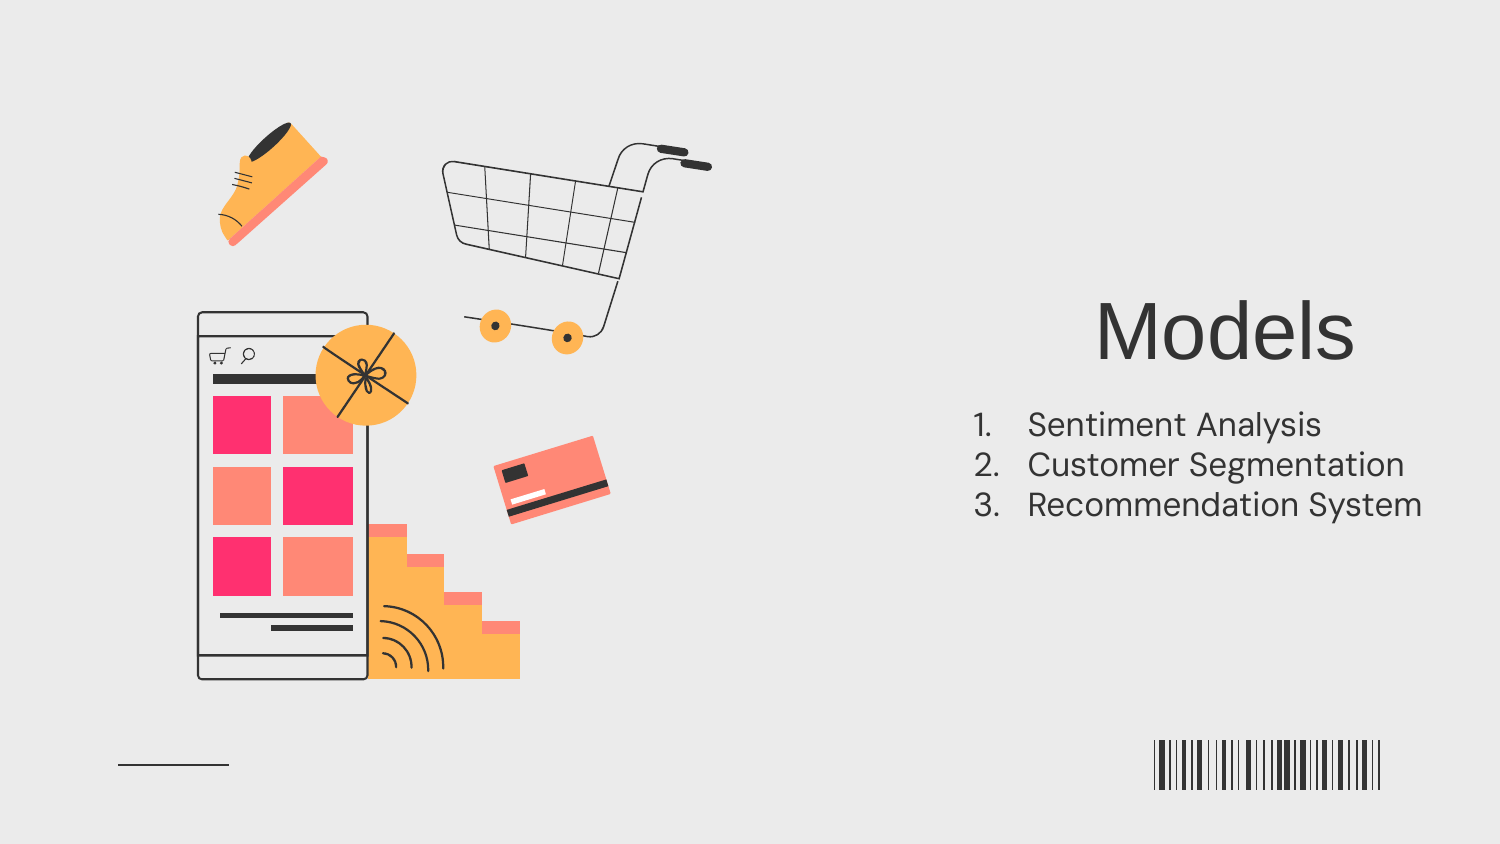

# Models

Sentiment Analysis
Customer Segmentation
Recommendation System